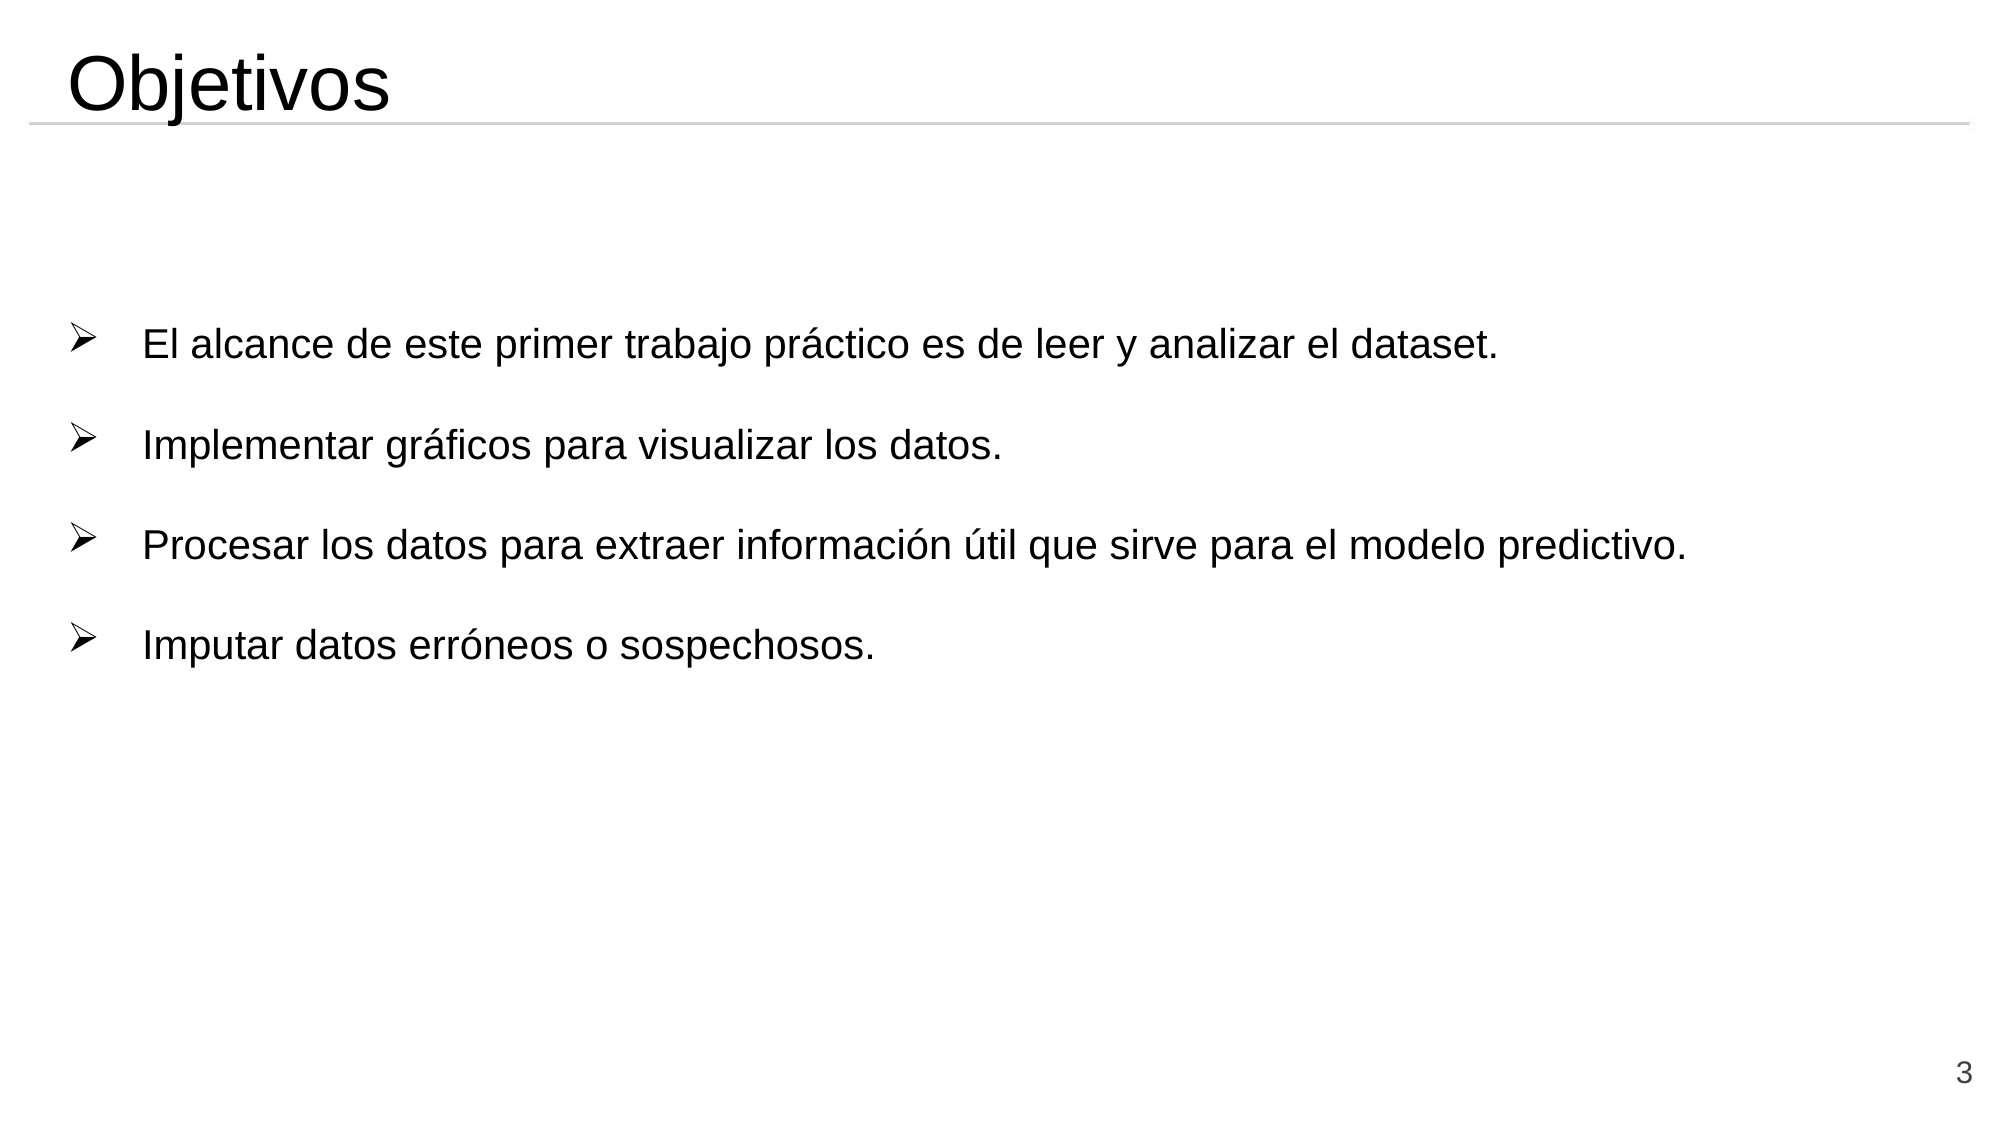

# Objetivos

El alcance de este primer trabajo práctico es de leer y analizar el dataset.

Implementar gráficos para visualizar los datos.

Procesar los datos para extraer información útil que sirve para el modelo predictivo.

Imputar datos erróneos o sospechosos.

3